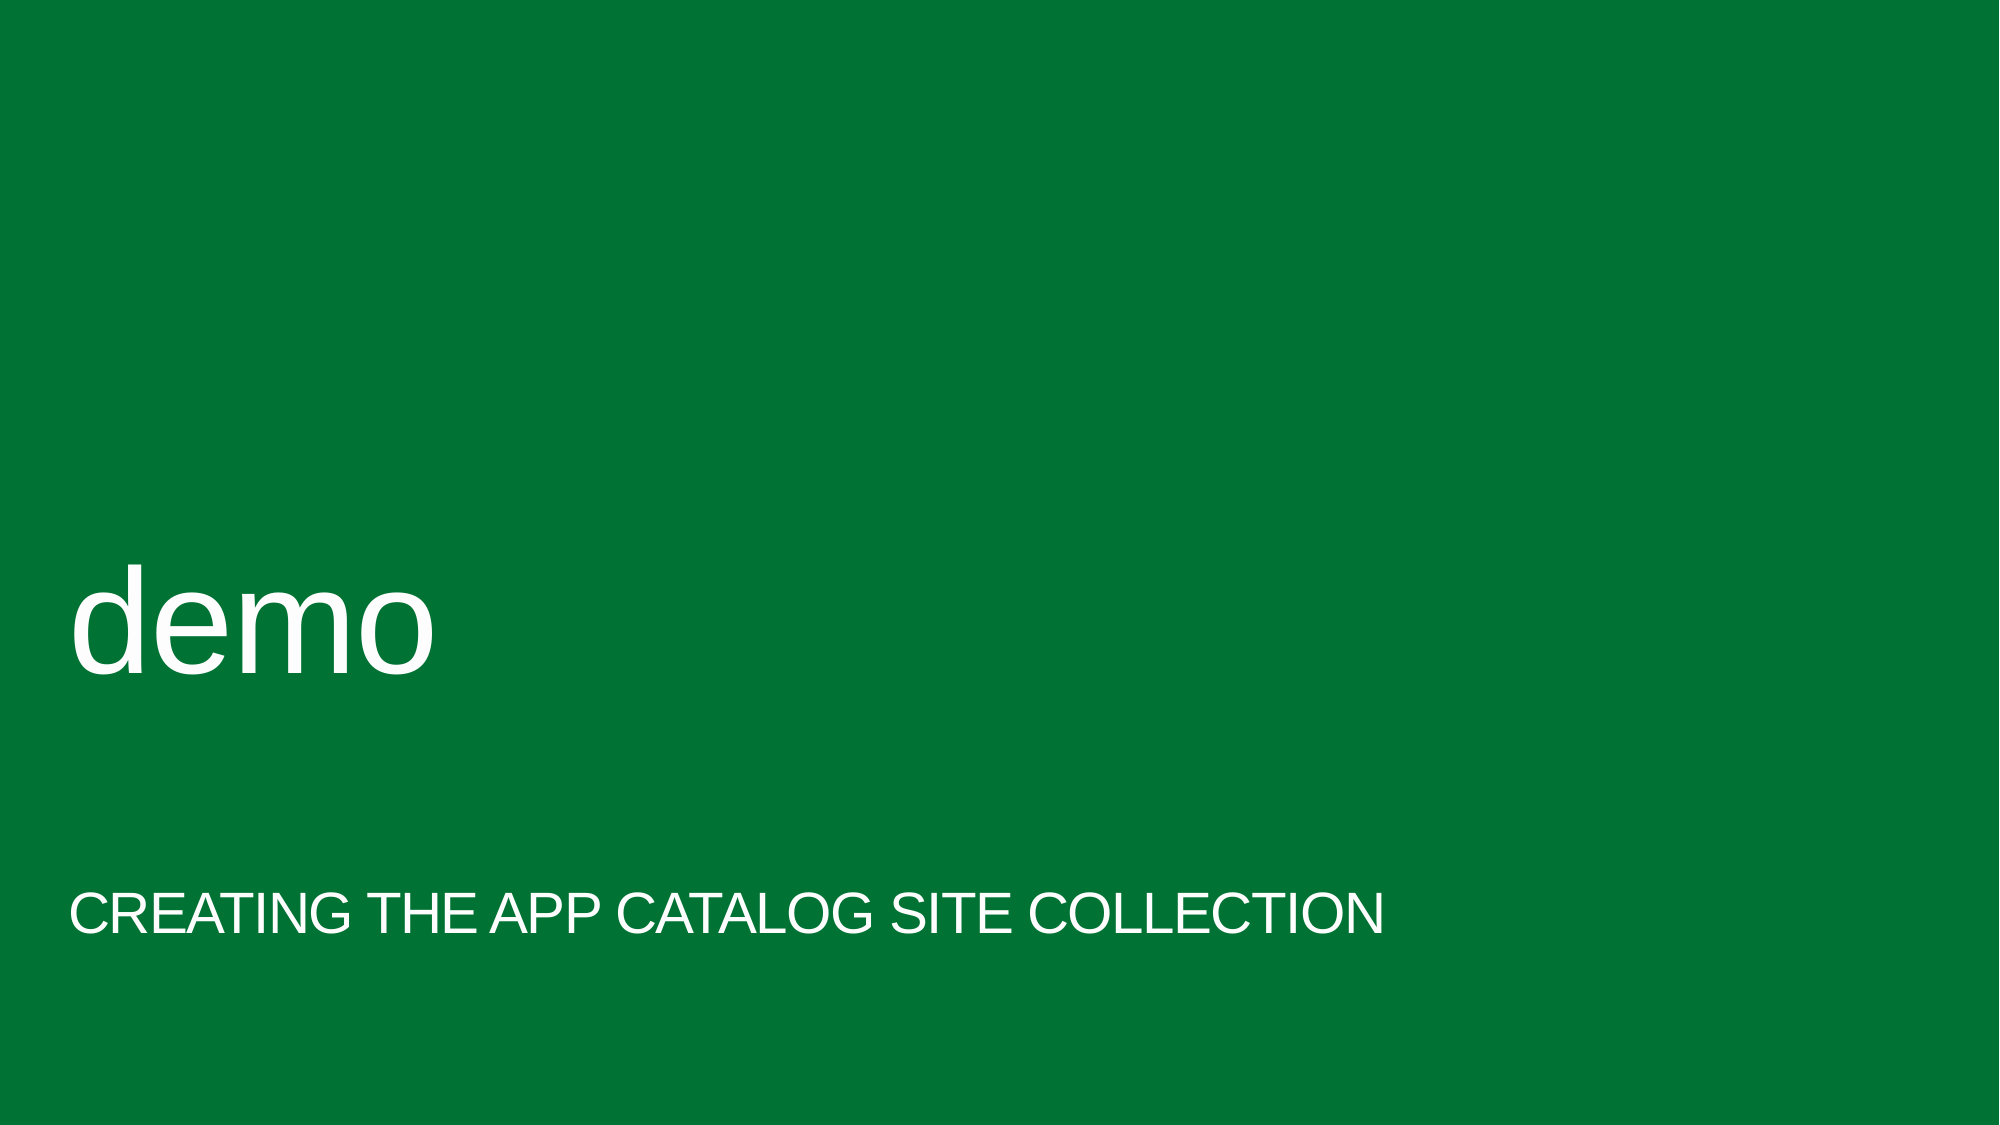

demo
Creating the App Catalog Site Collection